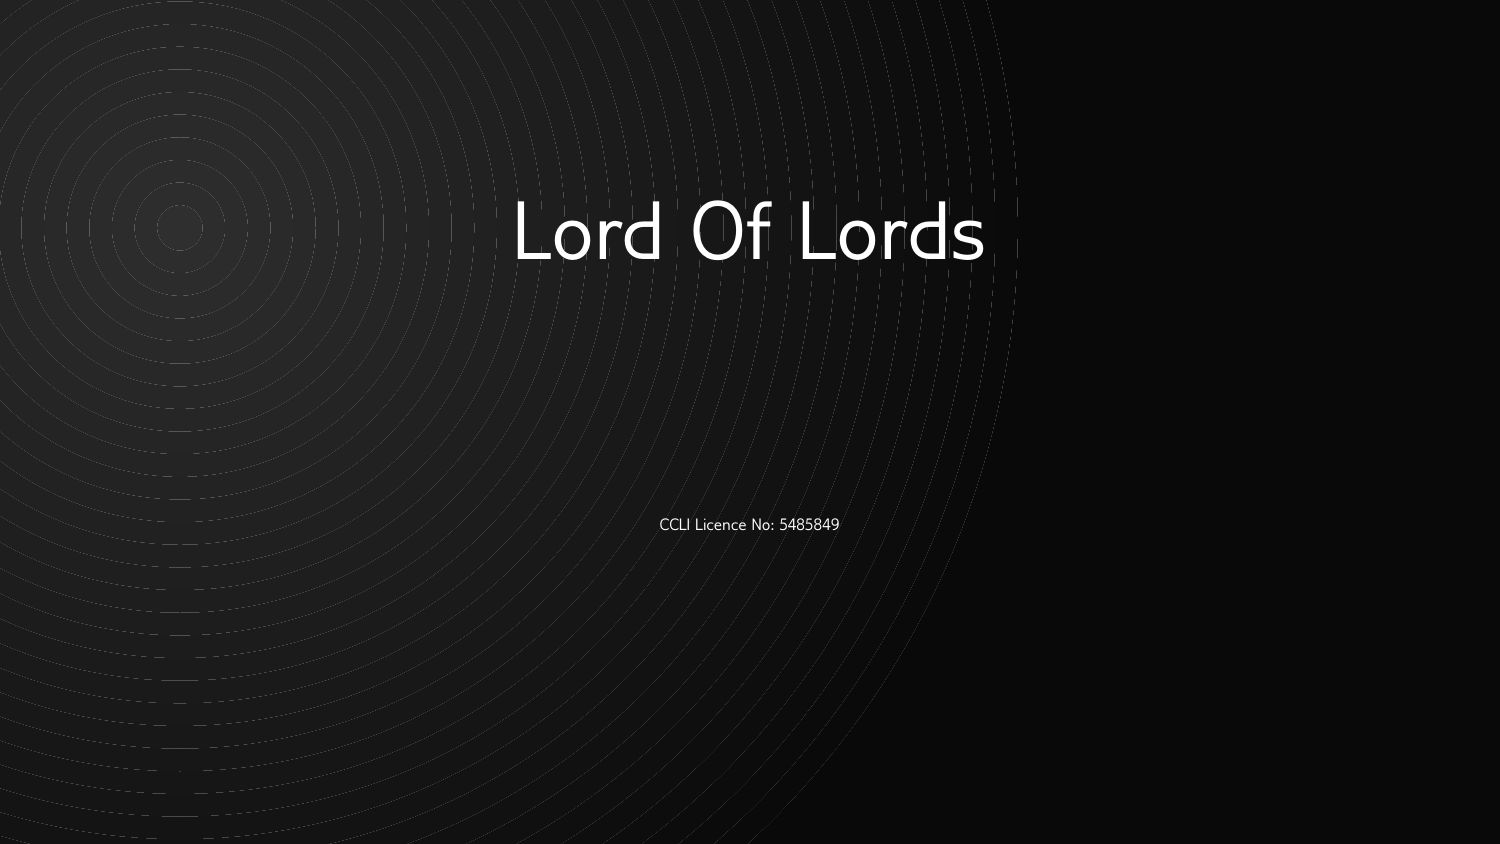

Lord Of Lords
CCLI Licence No: 5485849